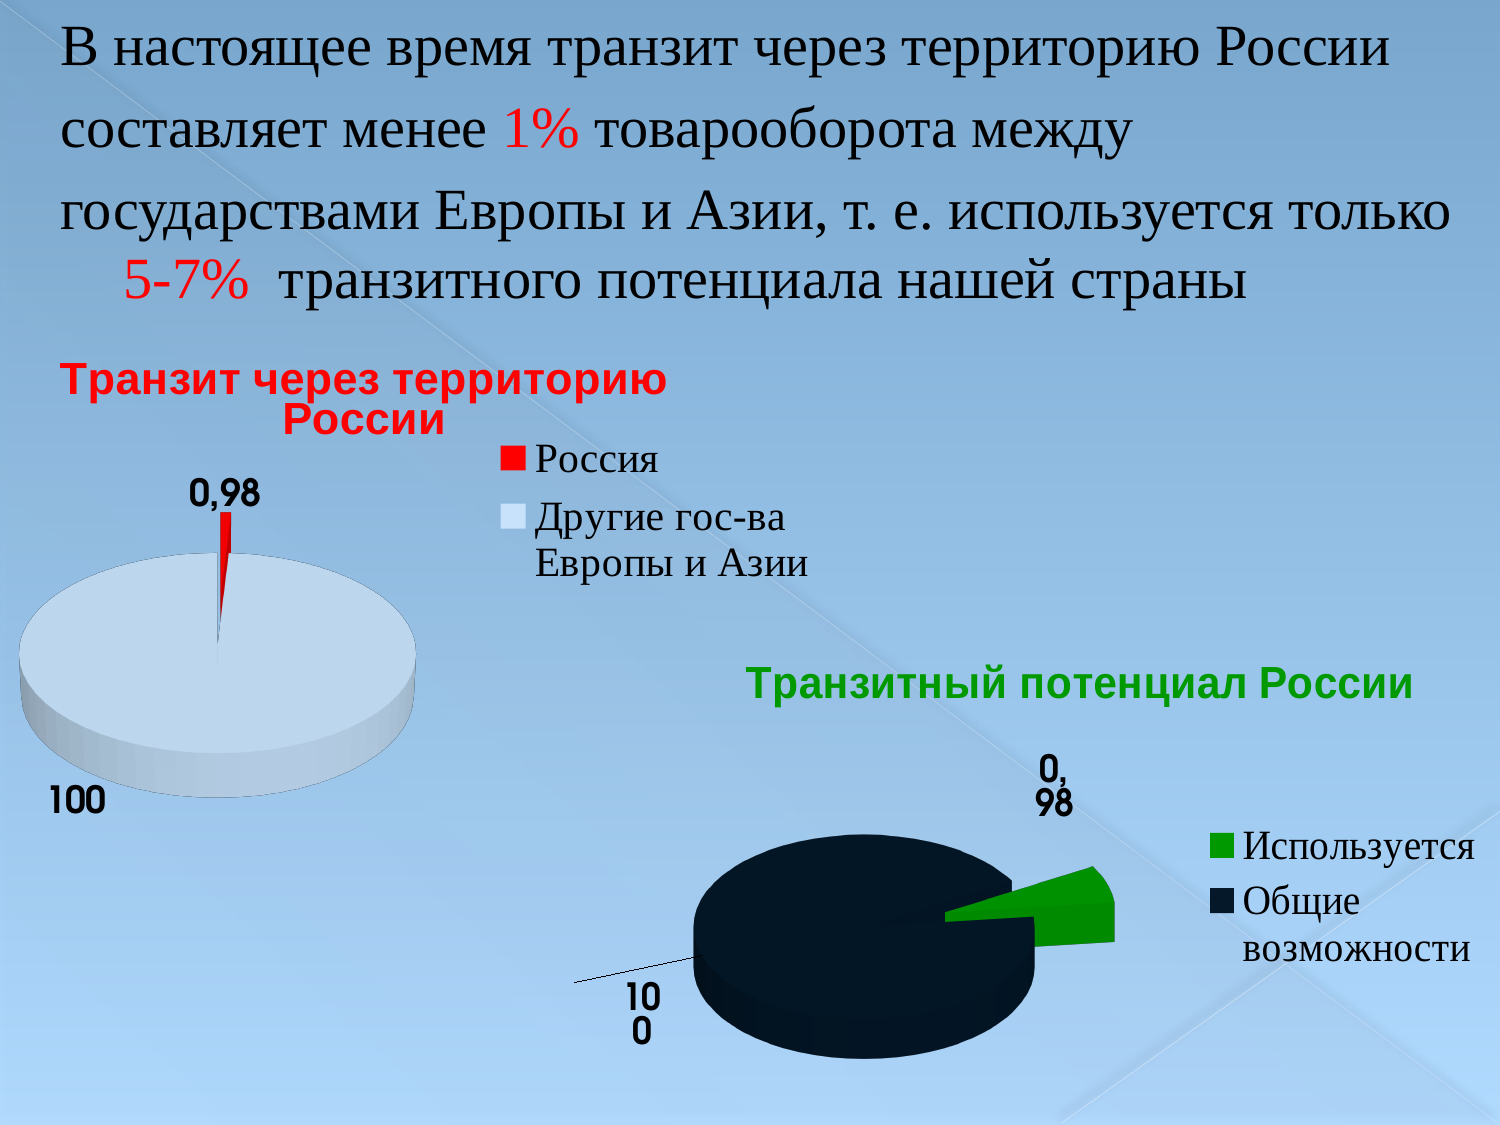

В настоящее время транзит через территорию России
составляет менее 1% товарооборота между
государствами Европы и Азии, т. е. используется только 5-7%  транзитного потенциала нашей страны

[unsupported chart]

[unsupported chart]